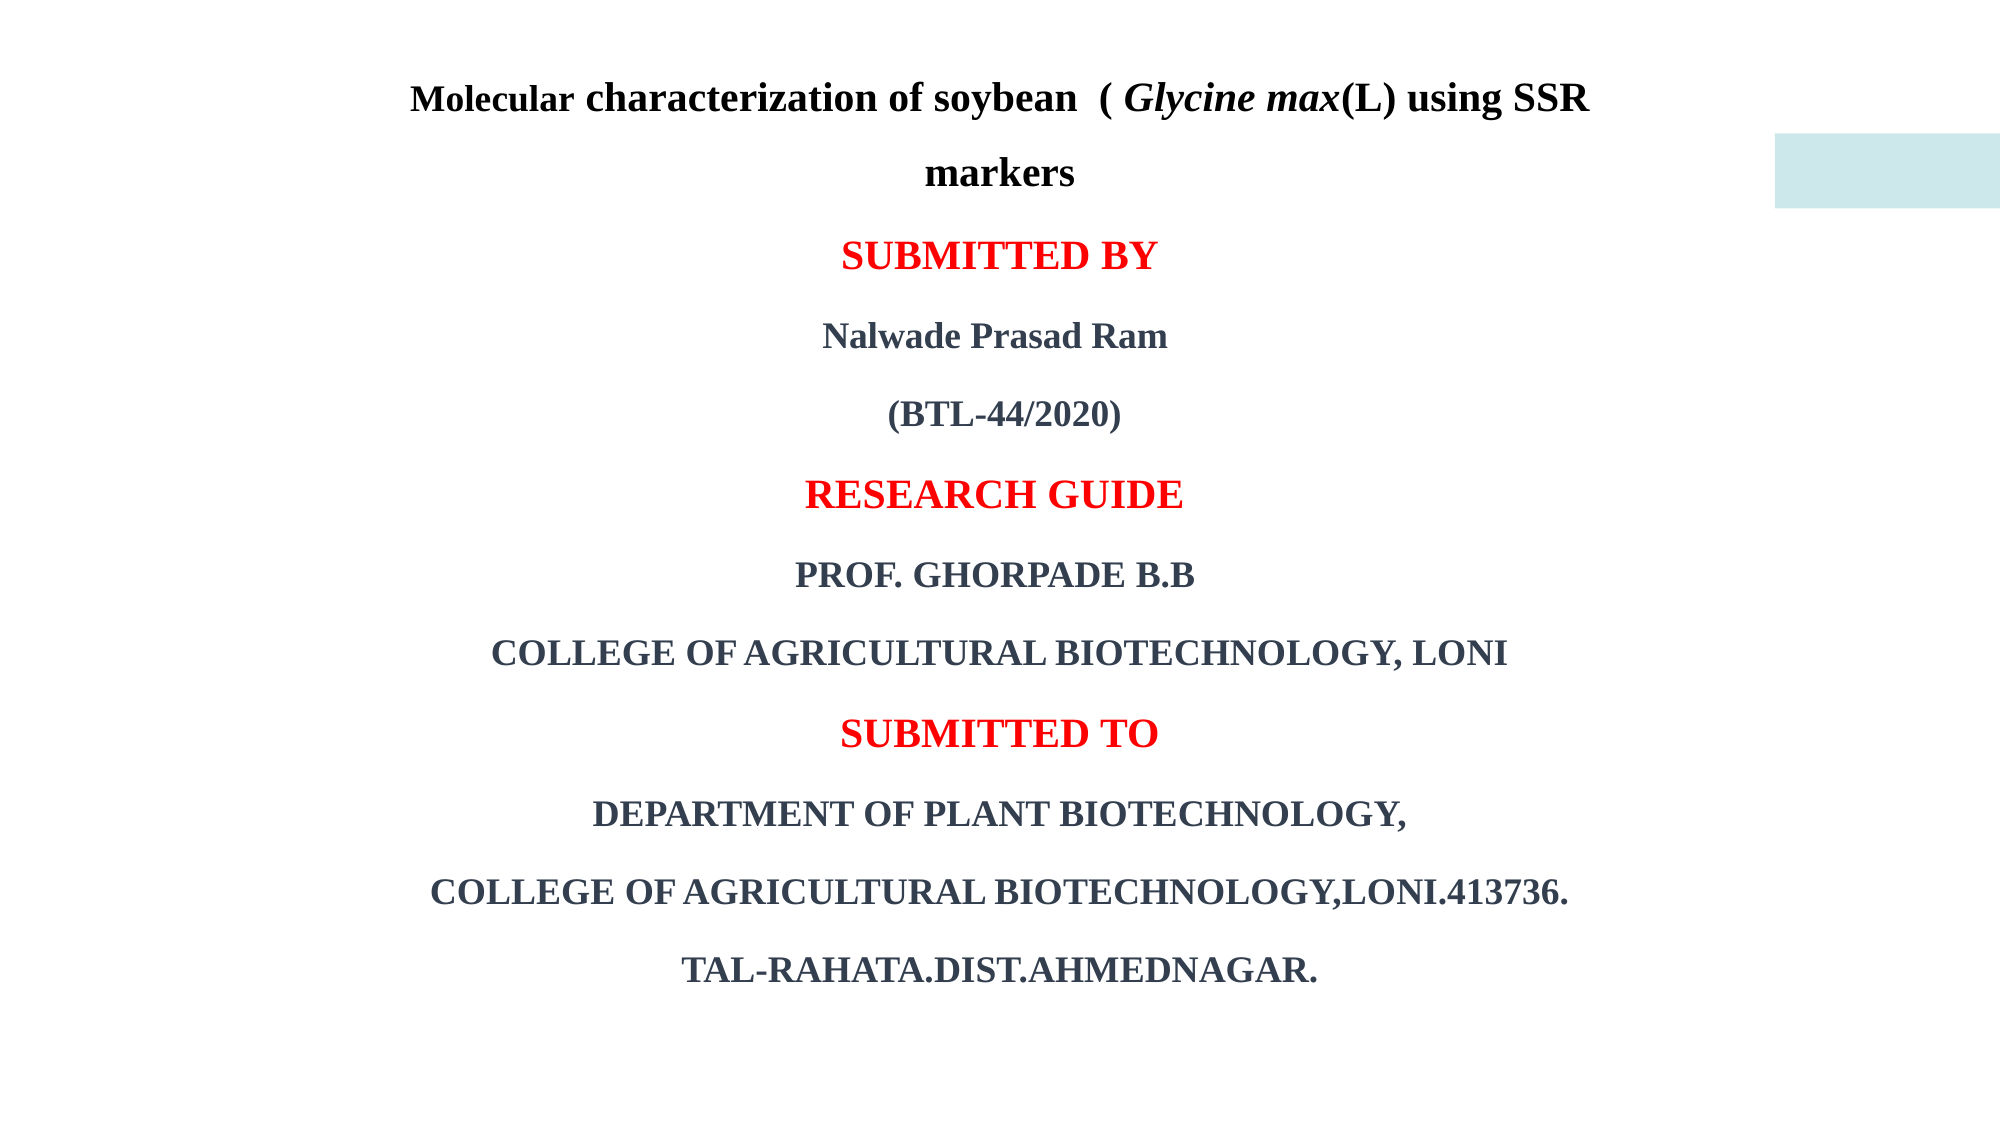

Molecular characterization of soybean  ( Glycine max(L) using SSR markers
SUBMITTED BY
Nalwade Prasad Ram
 (BTL-44/2020)
RESEARCH GUIDE
PROF. GHORPADE B.B
COLLEGE OF AGRICULTURAL BIOTECHNOLOGY, LONI
SUBMITTED TO
DEPARTMENT OF PLANT BIOTECHNOLOGY,
COLLEGE OF AGRICULTURAL BIOTECHNOLOGY,LONI.413736.
TAL-RAHATA.DIST.AHMEDNAGAR.